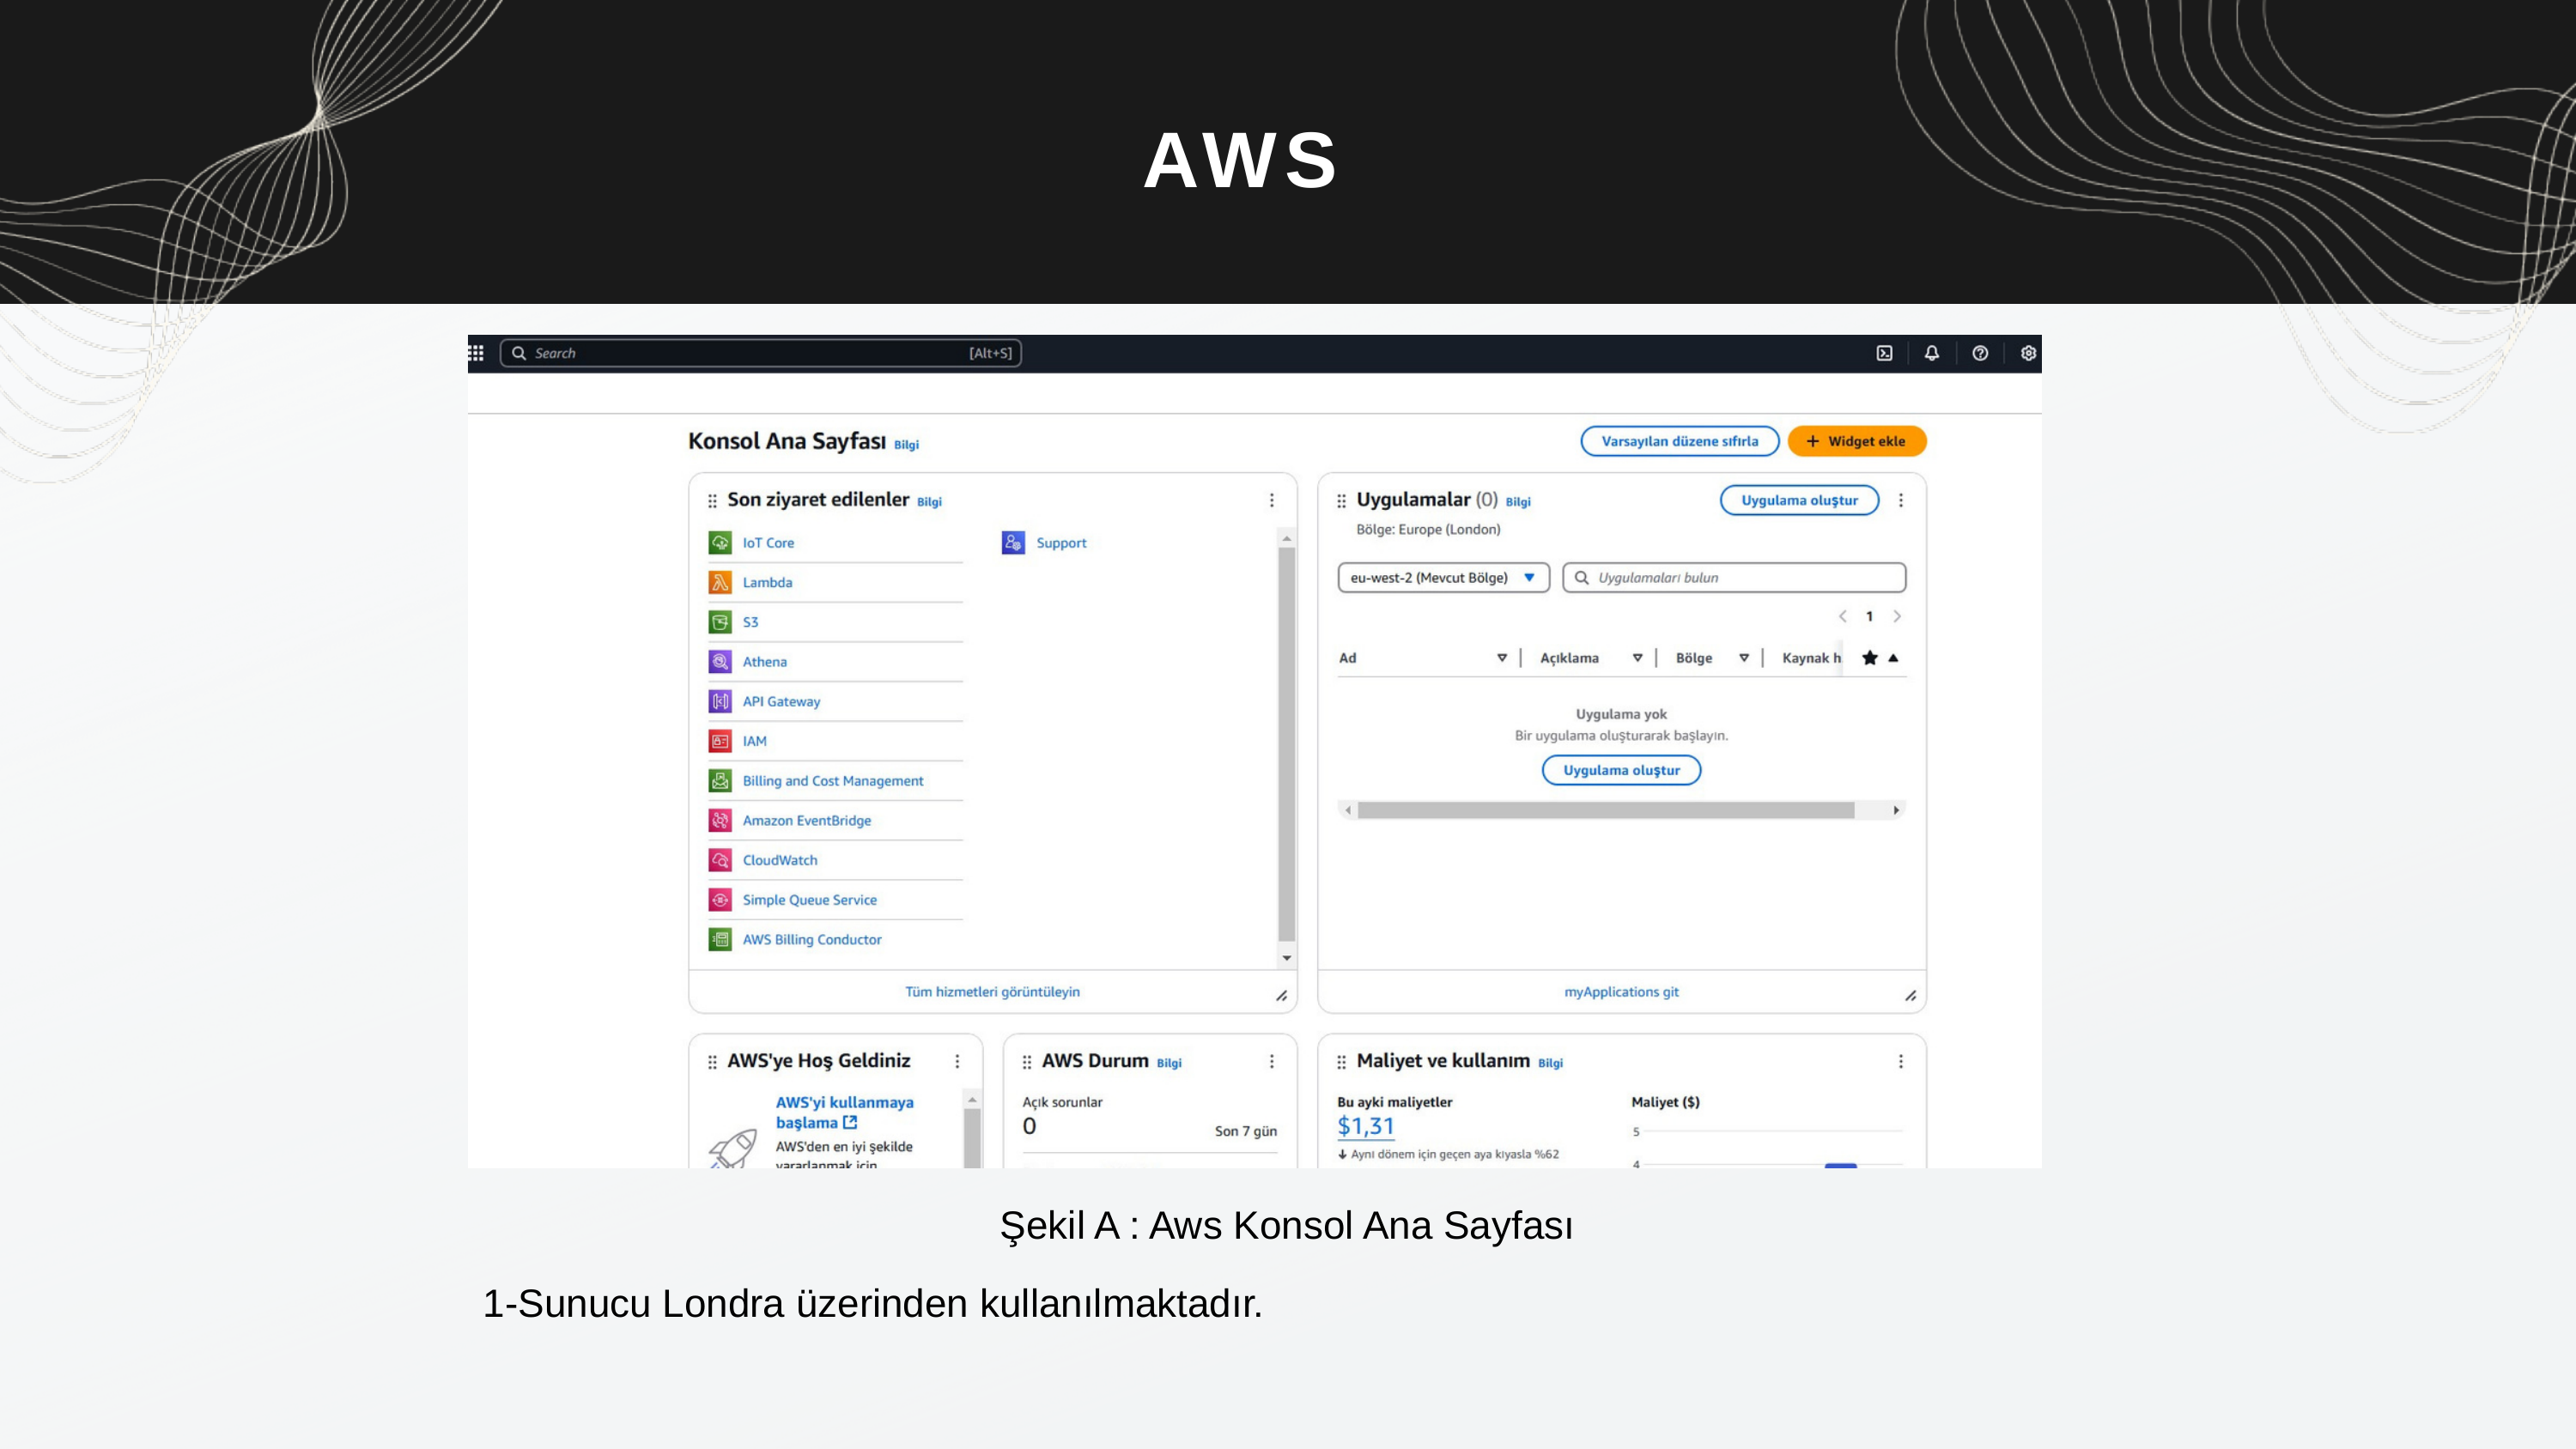

AWS

Şekil A : Aws Konsol Ana Sayfası
1-Sunucu Londra üzerinden kullanılmaktadır.